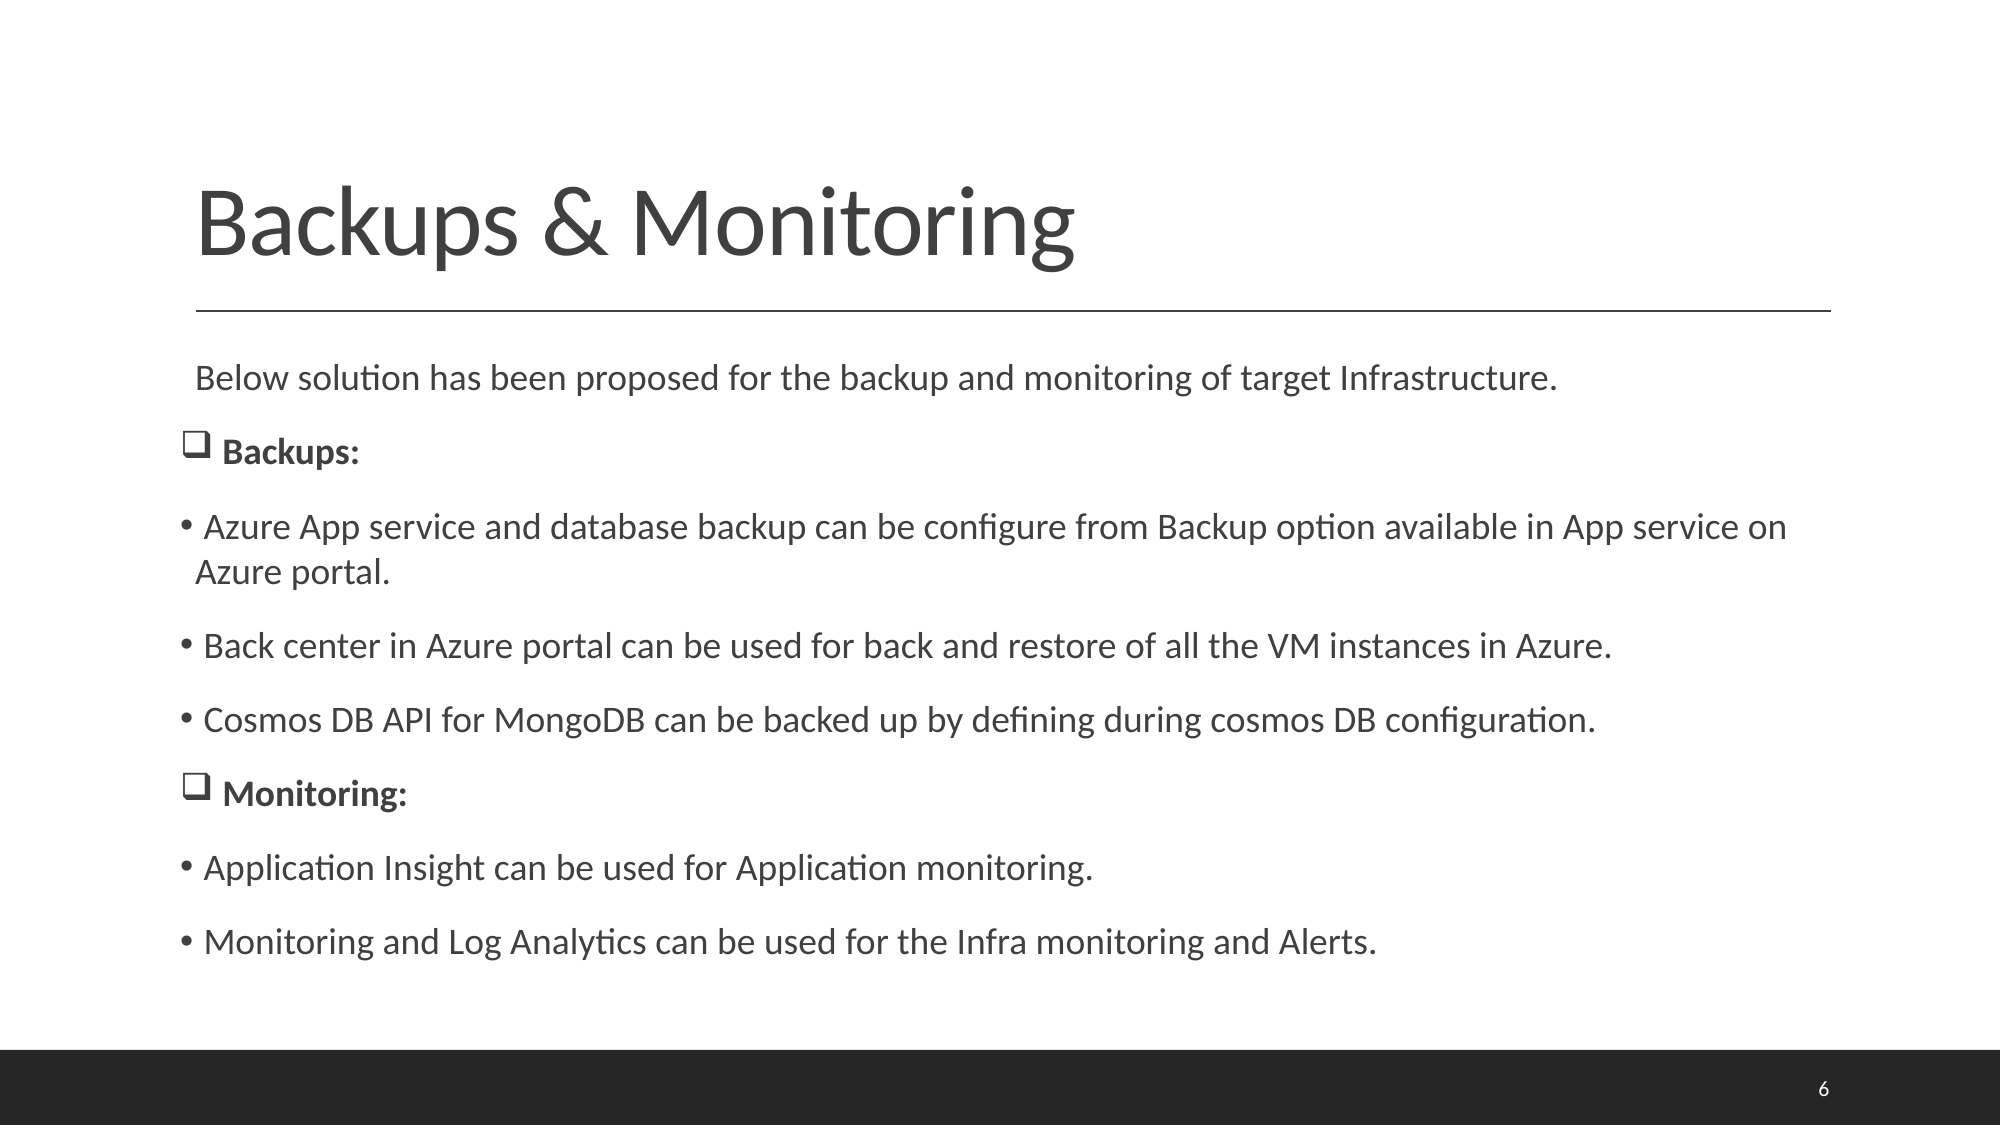

# Backups & Monitoring
Below solution has been proposed for the backup and monitoring of target Infrastructure.
 Backups:
 Azure App service and database backup can be configure from Backup option available in App service on Azure portal.
 Back center in Azure portal can be used for back and restore of all the VM instances in Azure.
 Cosmos DB API for MongoDB can be backed up by defining during cosmos DB configuration.
 Monitoring:
 Application Insight can be used for Application monitoring.
 Monitoring and Log Analytics can be used for the Infra monitoring and Alerts.
6